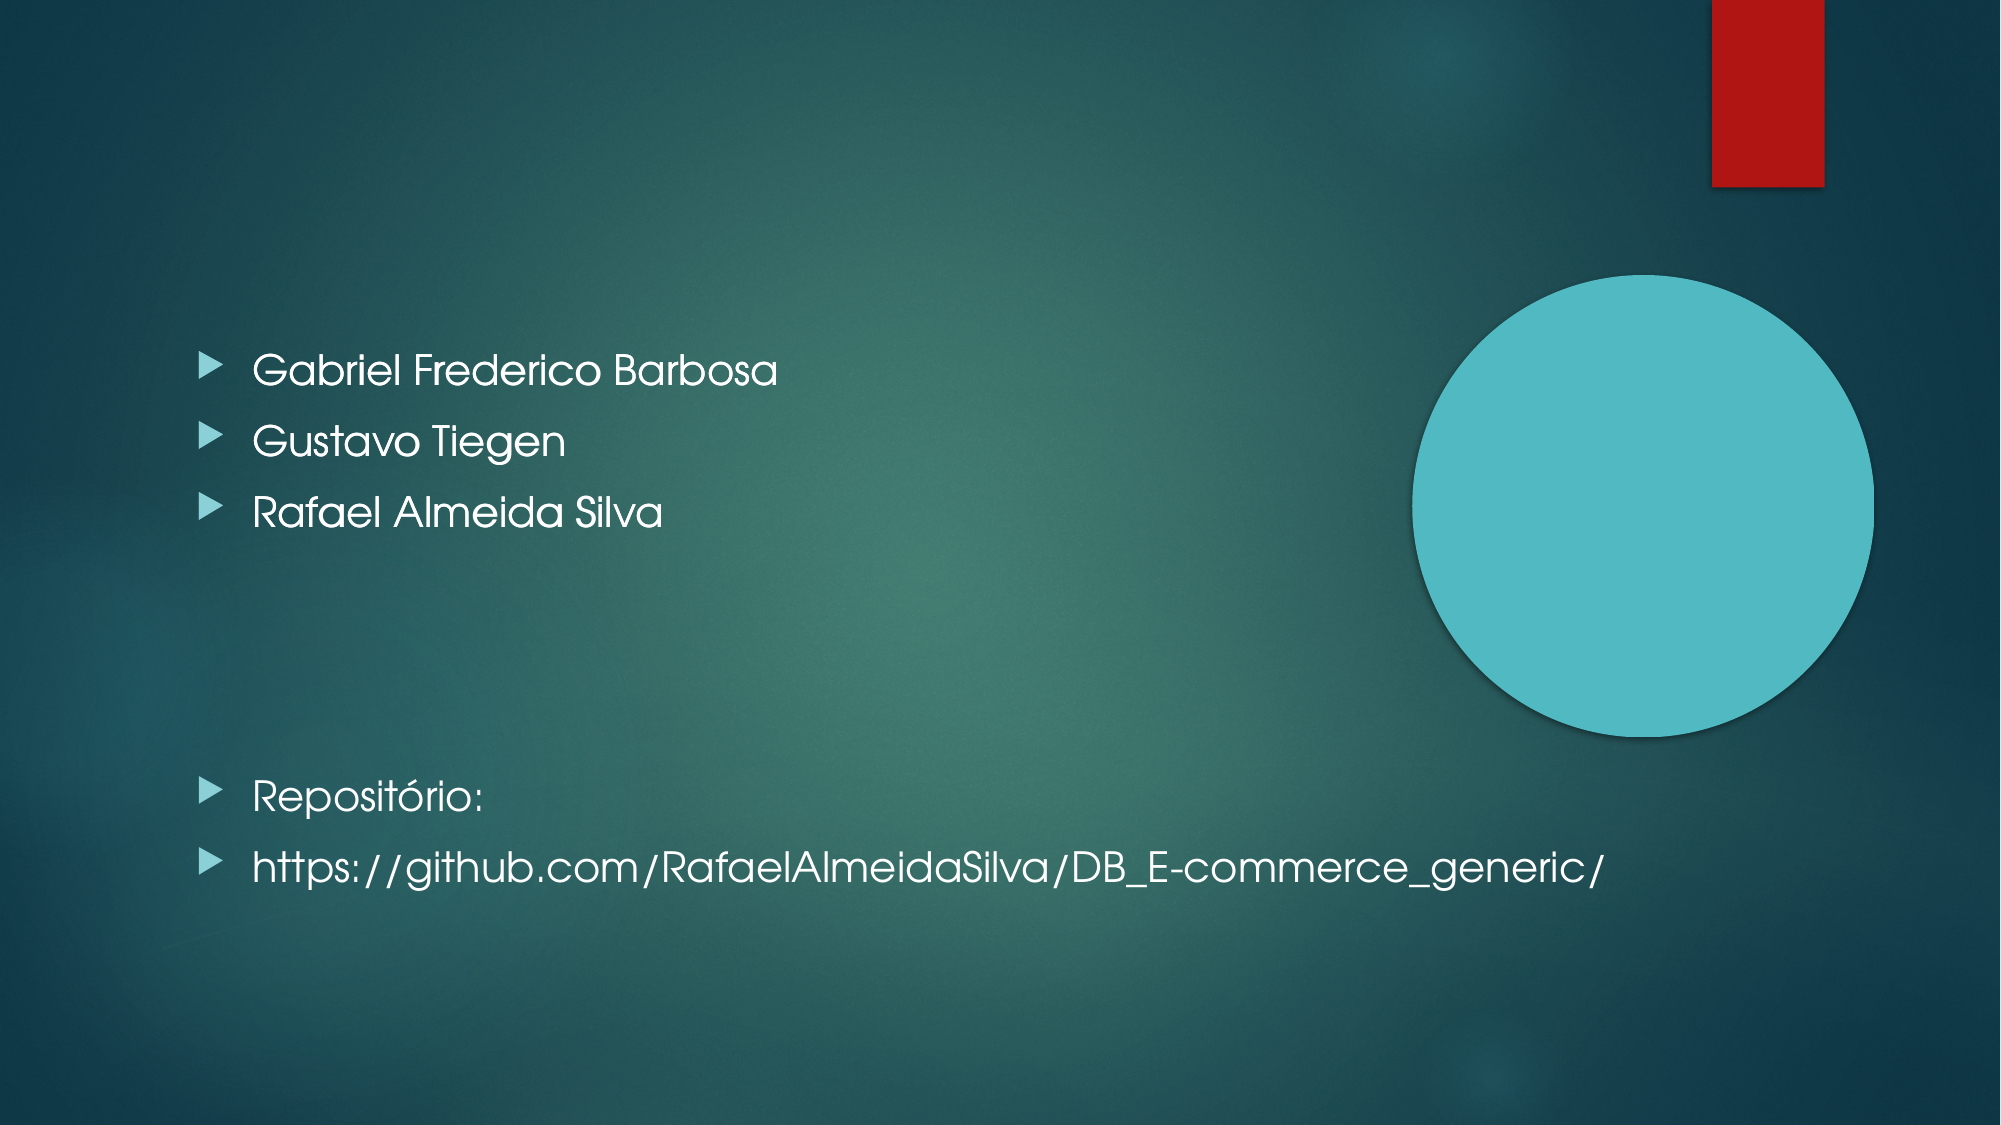

Gabriel Frederico Barbosa
Gustavo Tiegen
Rafael Almeida Silva
Gabriel Frederico Barbosa
Gustavo Tiegen
Rafael Almeida Silva

Repositório:
https://github.com/RafaelAlmeidaSilva/DB_E-commerce_generic/